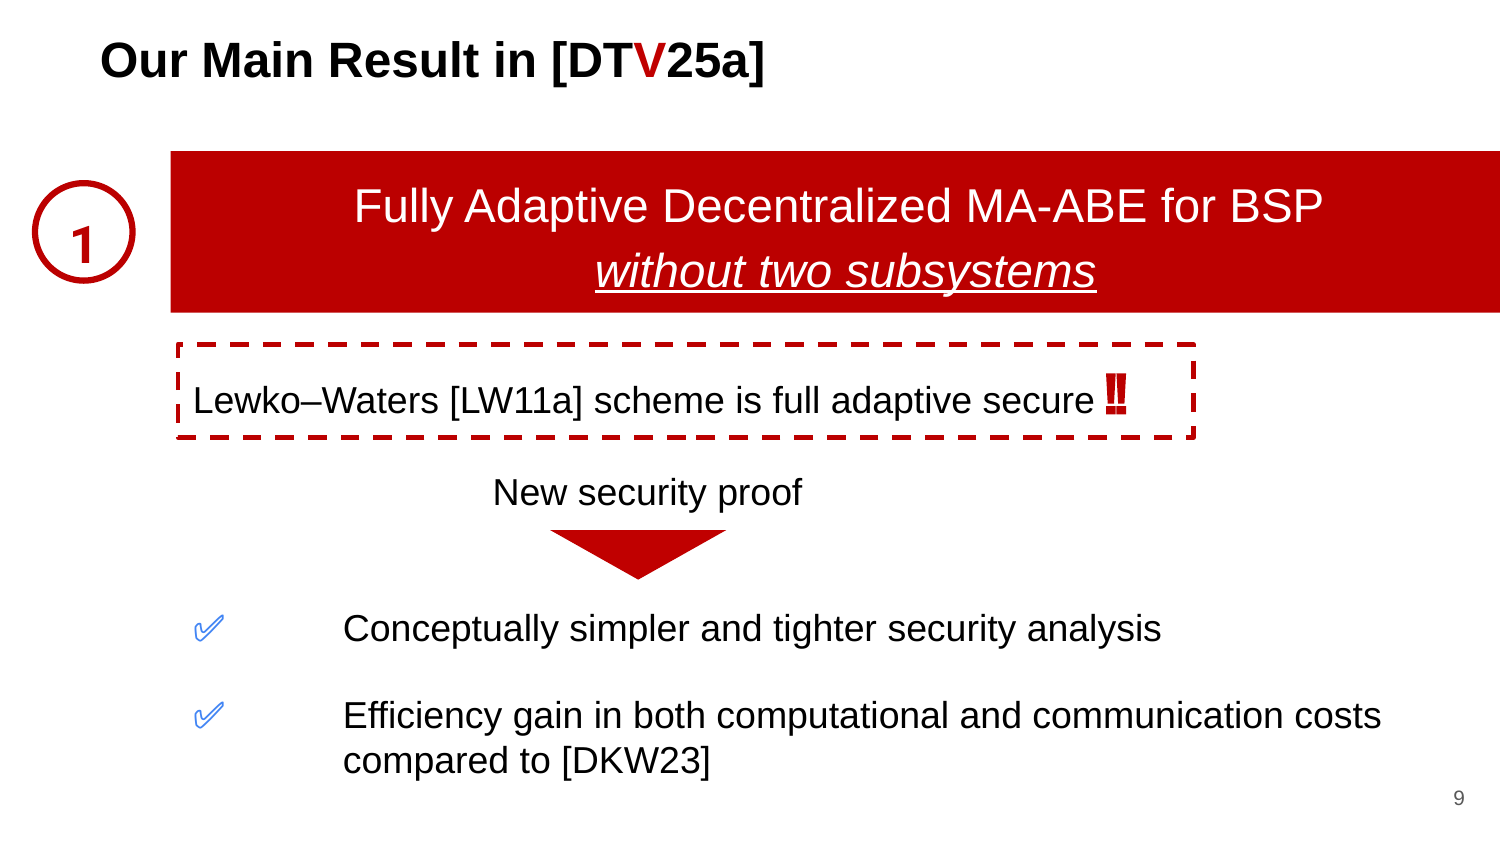

# Our Main Result in [DTV25a]
Fully Adaptive Decentralized MA-ABE for BSP
without two subsystems

1
Lewko–Waters [LW11a] scheme is full adaptive secure !!
New security proof

✅	Conceptually simpler and tighter security analysis

✅	Efficiency gain in both computational and communication costs
	compared to [DKW23]
9